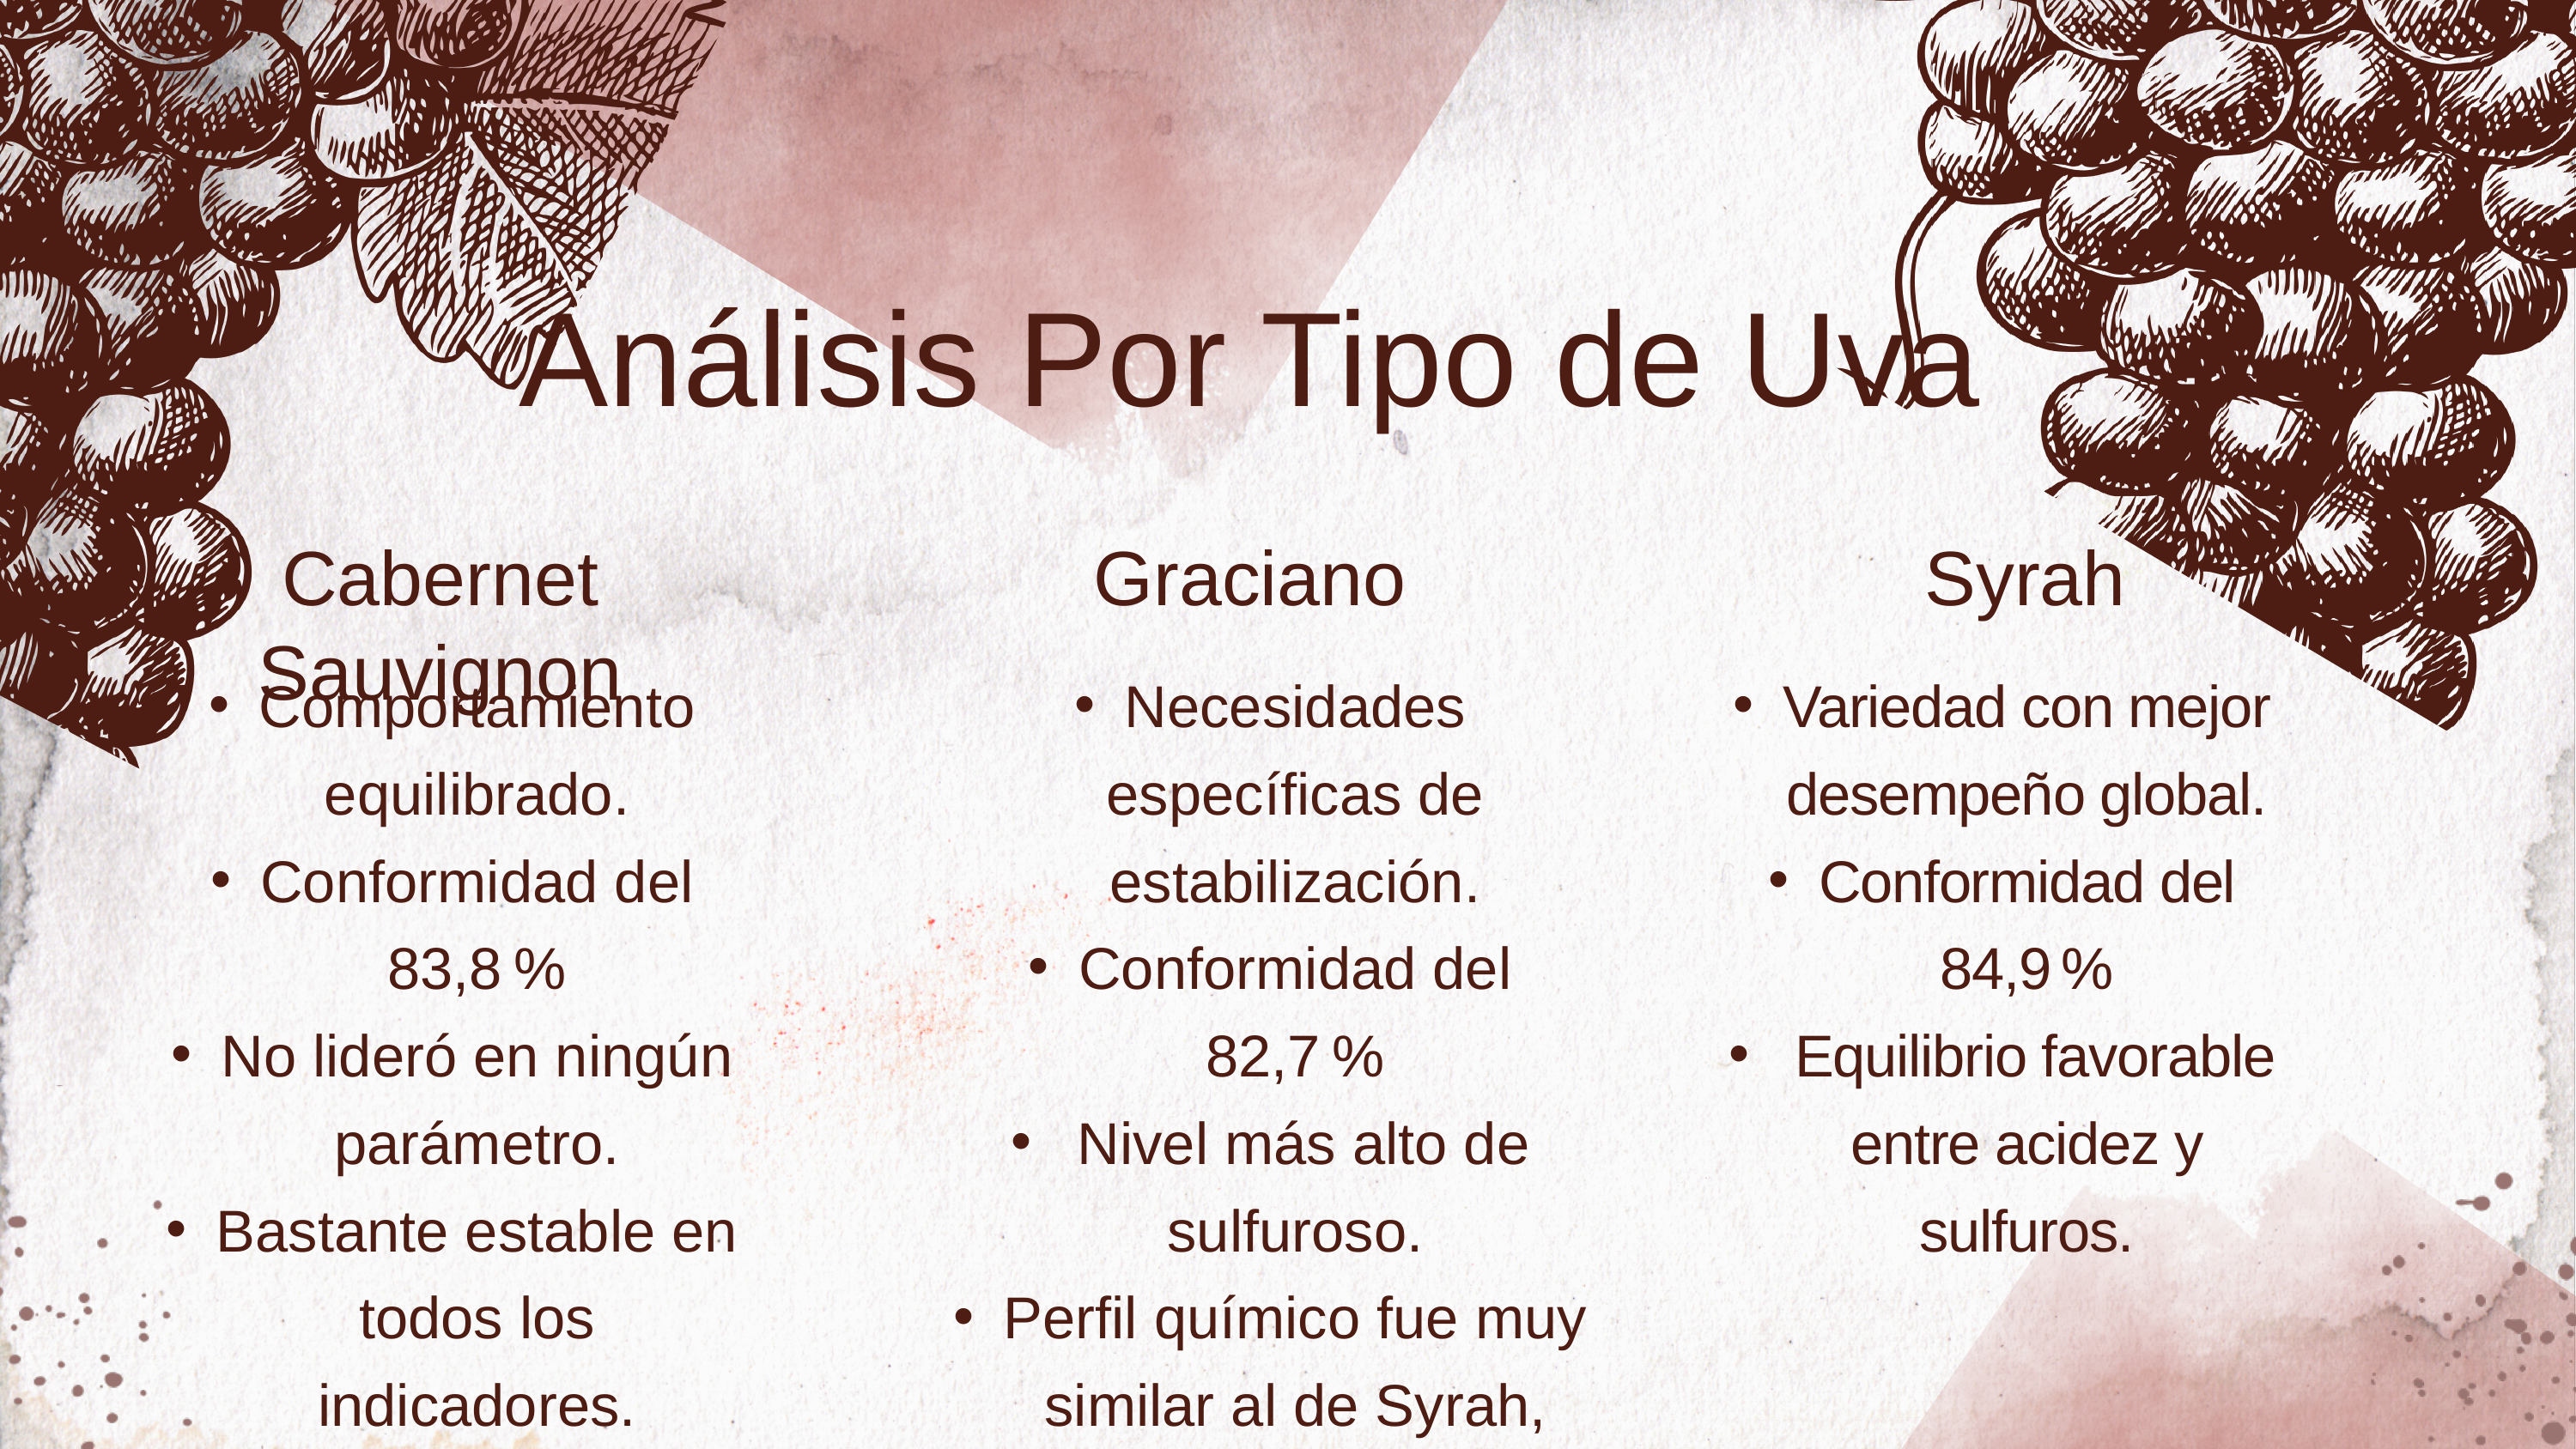

Análisis Por Tipo de Uva
Cabernet Sauvignon
Graciano
Syrah
Comportamiento equilibrado.
Conformidad del 83,8 %
No lideró en ningún parámetro.
Bastante estable en todos los indicadores.
Necesidades específicas de estabilización.
Conformidad del 82,7 %
 Nivel más alto de sulfuroso.
Perfil químico fue muy similar al de Syrah, pero inferior.
Variedad con mejor desempeño global.
Conformidad del 84,9 %
 Equilibrio favorable entre acidez y sulfuros.